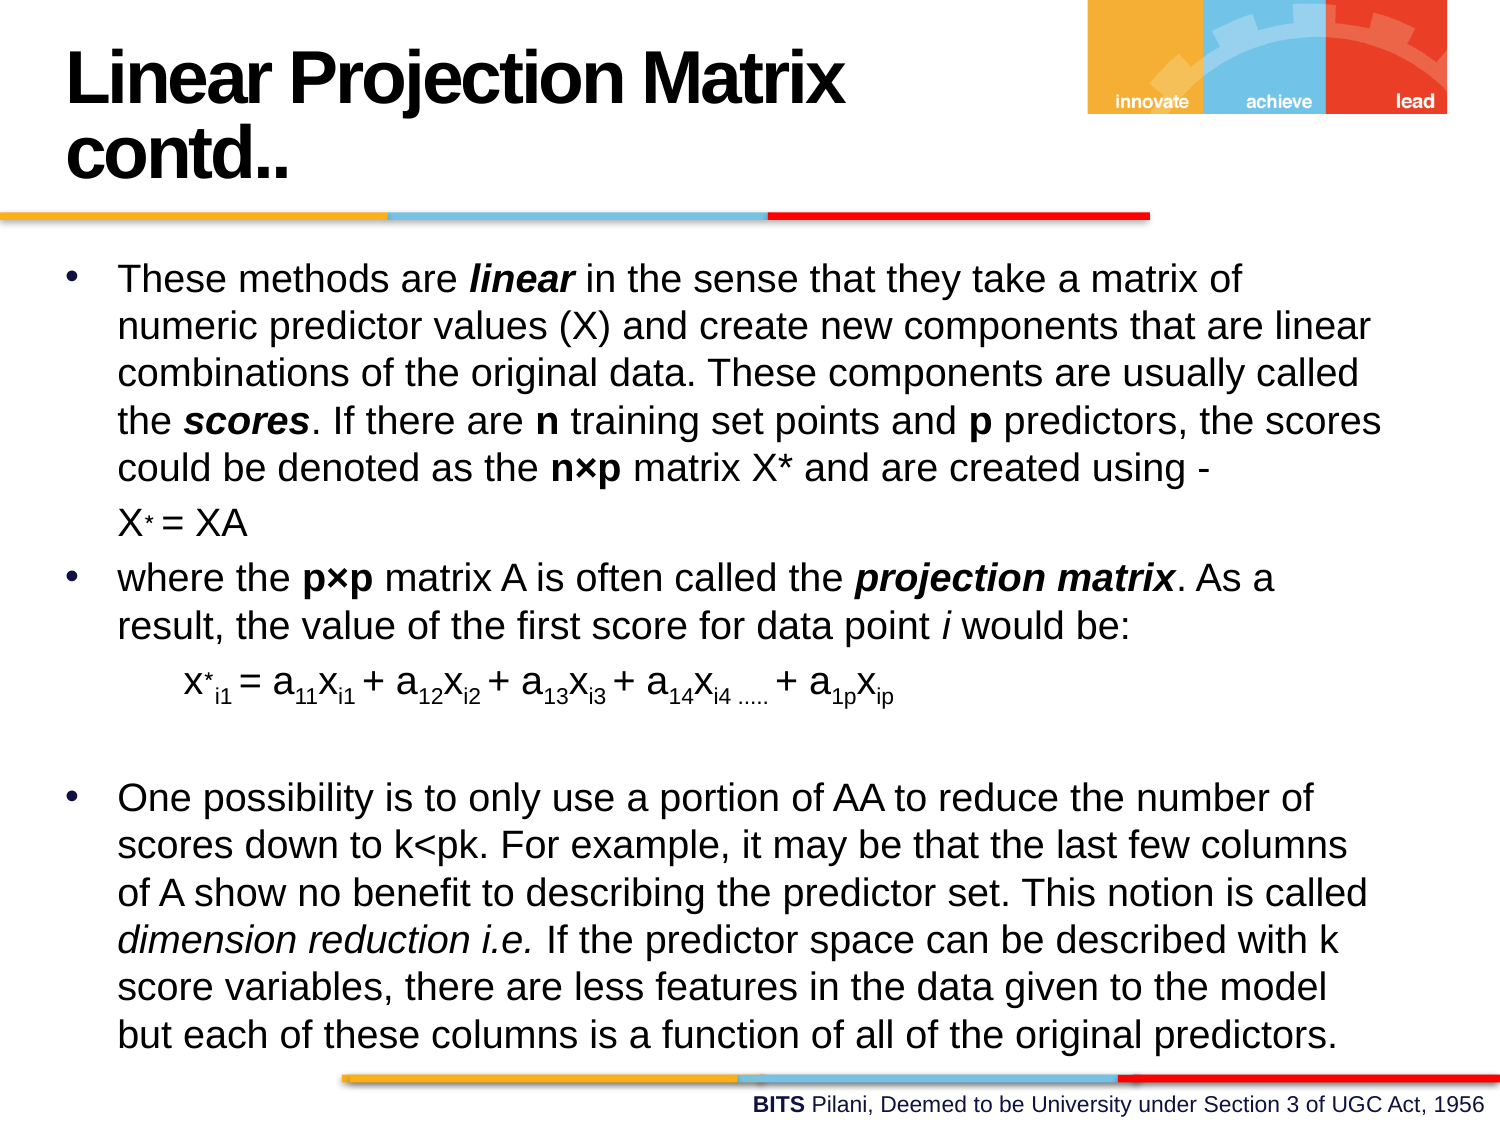

Linear Projection Matrix contd..
These methods are linear in the sense that they take a matrix of numeric predictor values (X) and create new components that are linear combinations of the original data. These components are usually called the scores. If there are n training set points and p predictors, the scores could be denoted as the n×p matrix X* and are created using -
		X∗ = XA
where the p×p matrix A is often called the projection matrix. As a result, the value of the first score for data point i would be:
	x∗i1 = a11xi1 + a12xi2 + a13xi3 + a14xi4 ..... + a1pxip

One possibility is to only use a portion of AA to reduce the number of scores down to k<pk. For example, it may be that the last few columns of A show no benefit to describing the predictor set. This notion is called dimension reduction i.e. If the predictor space can be described with k score variables, there are less features in the data given to the model but each of these columns is a function of all of the original predictors.